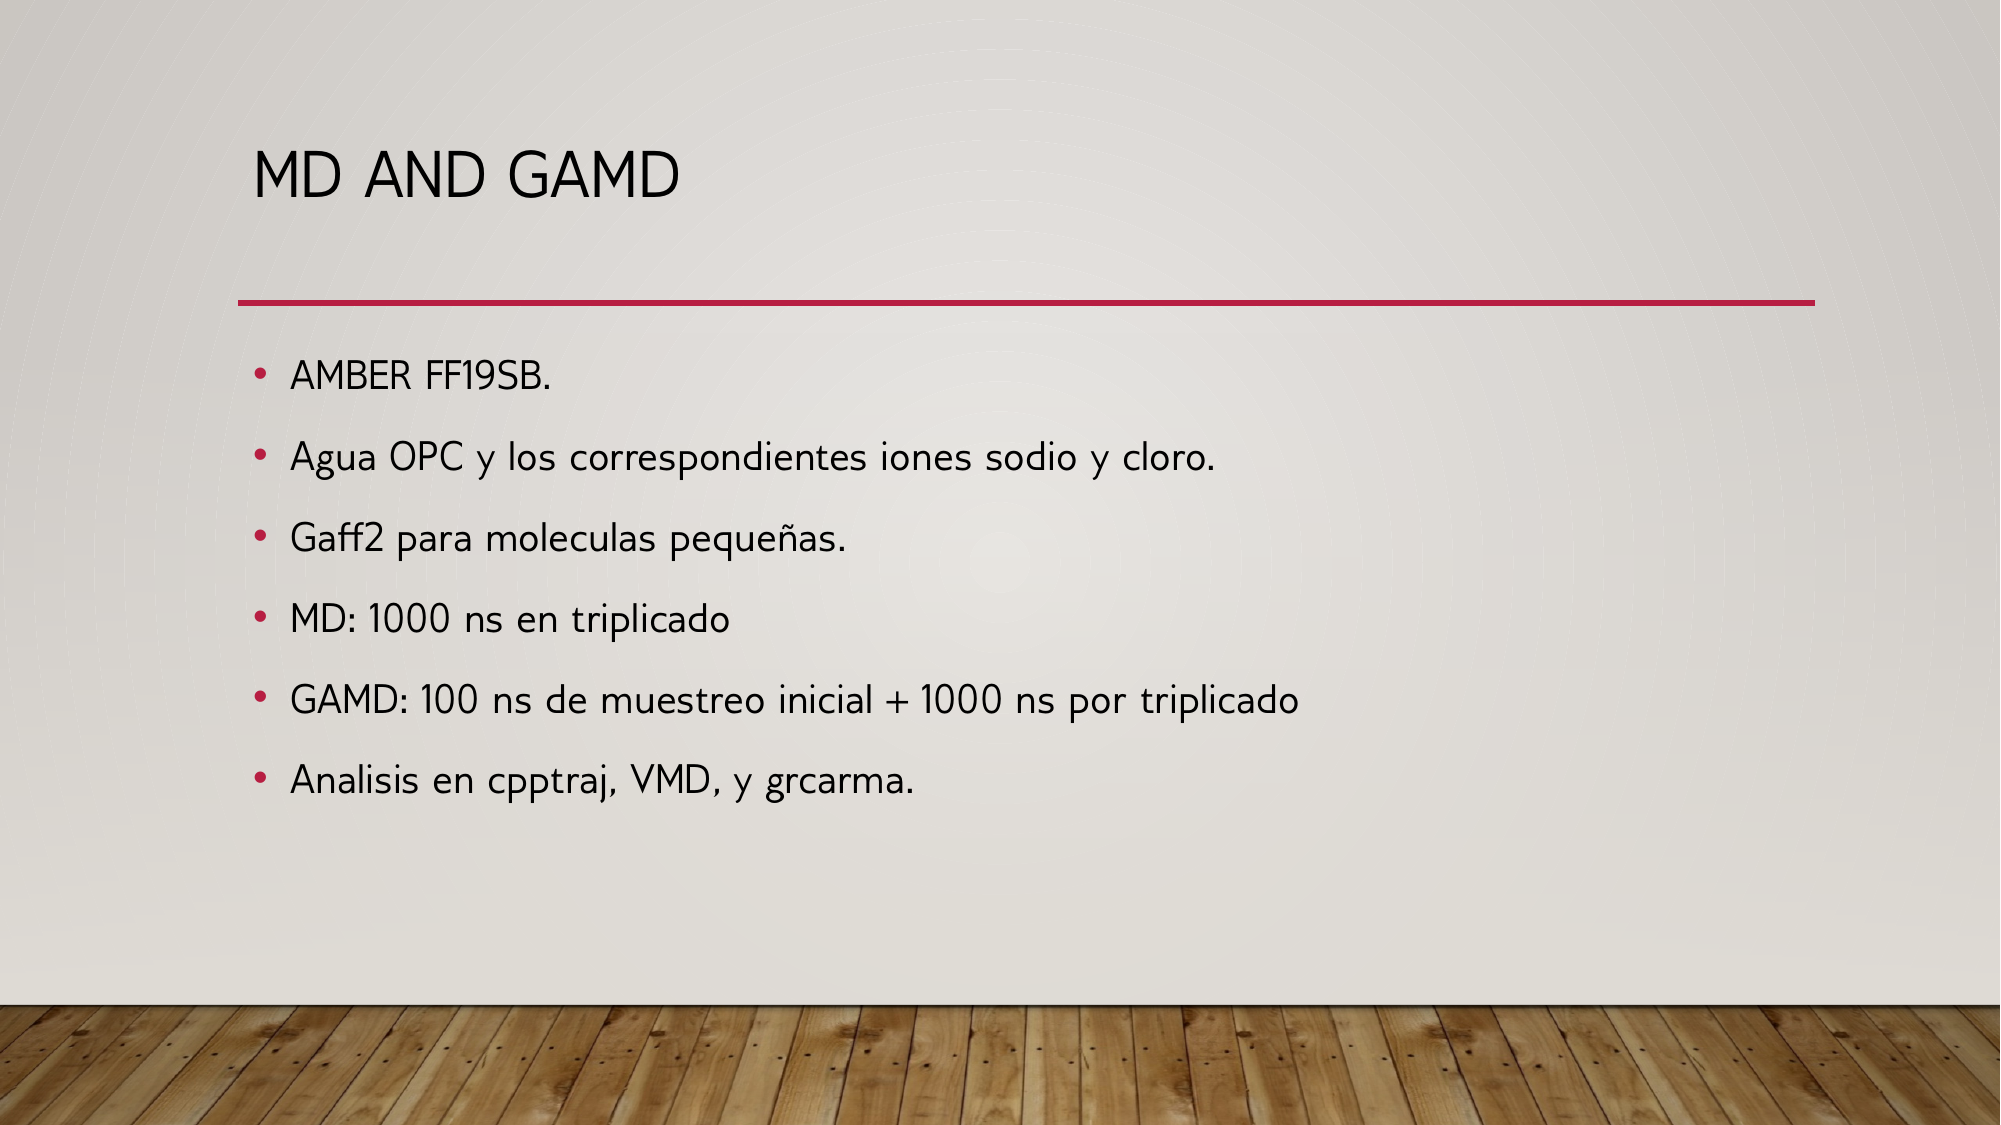

# MD and GAMD
AMBER FF19SB.
Agua OPC y los correspondientes iones sodio y cloro.
Gaff2 para moleculas pequeñas.
MD: 1000 ns en triplicado
GAMD: 100 ns de muestreo inicial + 1000 ns por triplicado
Analisis en cpptraj, VMD, y grcarma.